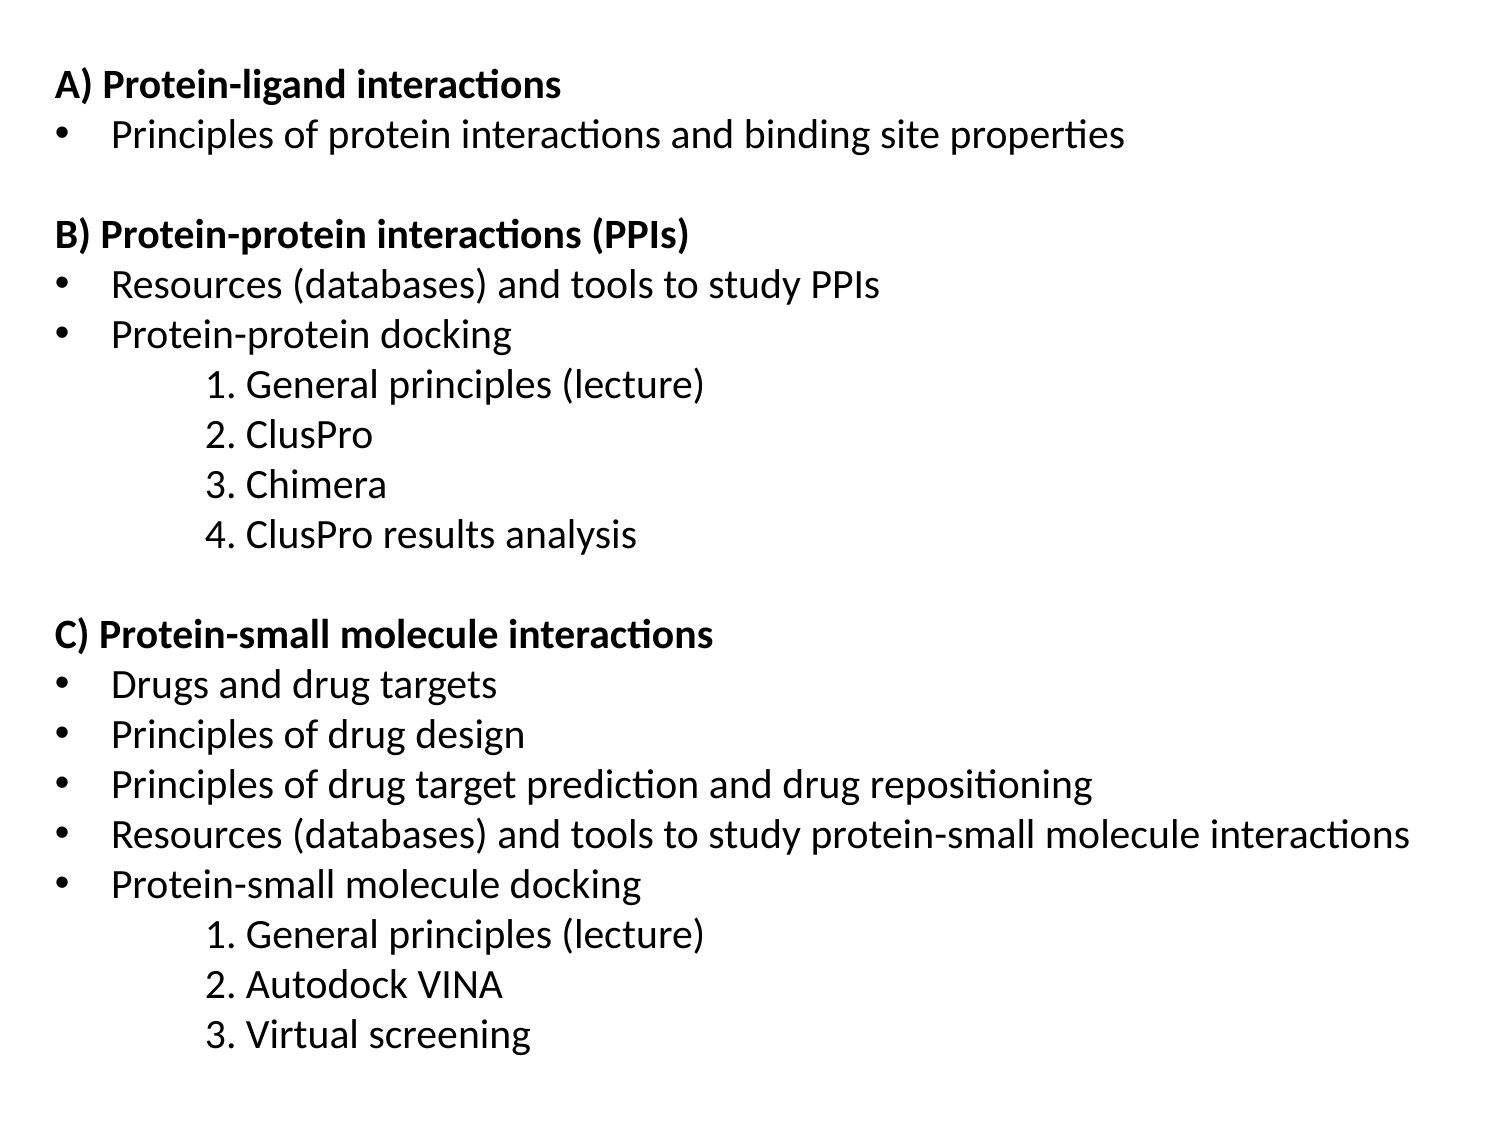

A) Protein-ligand interactions
Principles of protein interactions and binding site properties

B) Protein-protein interactions (PPIs)
Resources (databases) and tools to study PPIs
Protein-protein docking
	1. General principles (lecture)
	2. ClusPro
	3. Chimera
	4. ClusPro results analysis

C) Protein-small molecule interactions
Drugs and drug targets
Principles of drug design
Principles of drug target prediction and drug repositioning
Resources (databases) and tools to study protein-small molecule interactions
Protein-small molecule docking
	1. General principles (lecture)
	2. Autodock VINA
	3. Virtual screening